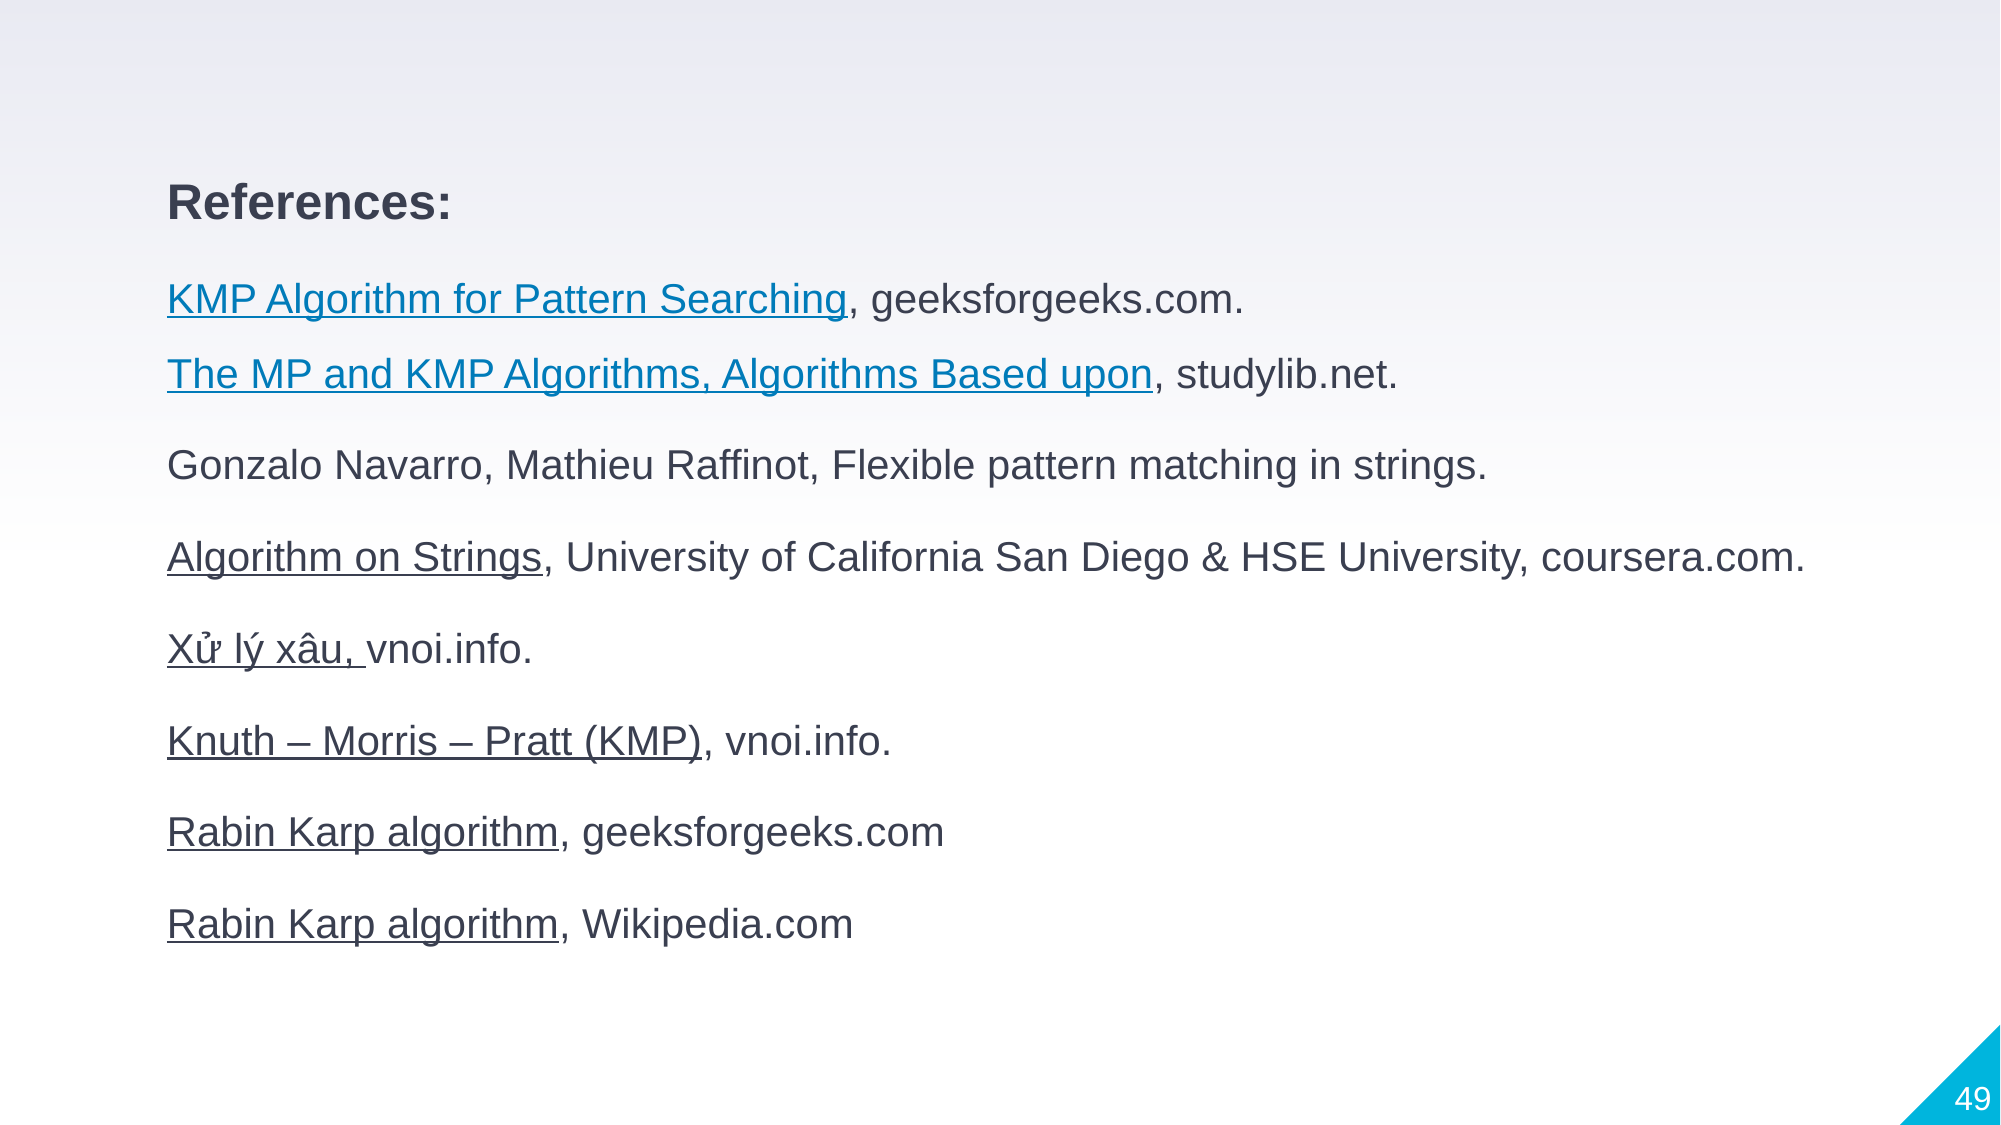

References:
KMP Algorithm for Pattern Searching, geeksforgeeks.com.
The MP and KMP Algorithms, Algorithms Based upon, studylib.net.
Gonzalo Navarro, Mathieu Raffinot, Flexible pattern matching in strings.
Algorithm on Strings, University of California San Diego & HSE University, coursera.com.
Xử lý xâu, vnoi.info.
Knuth – Morris – Pratt (KMP), vnoi.info.
Rabin Karp algorithm, geeksforgeeks.com
Rabin Karp algorithm, Wikipedia.com
49